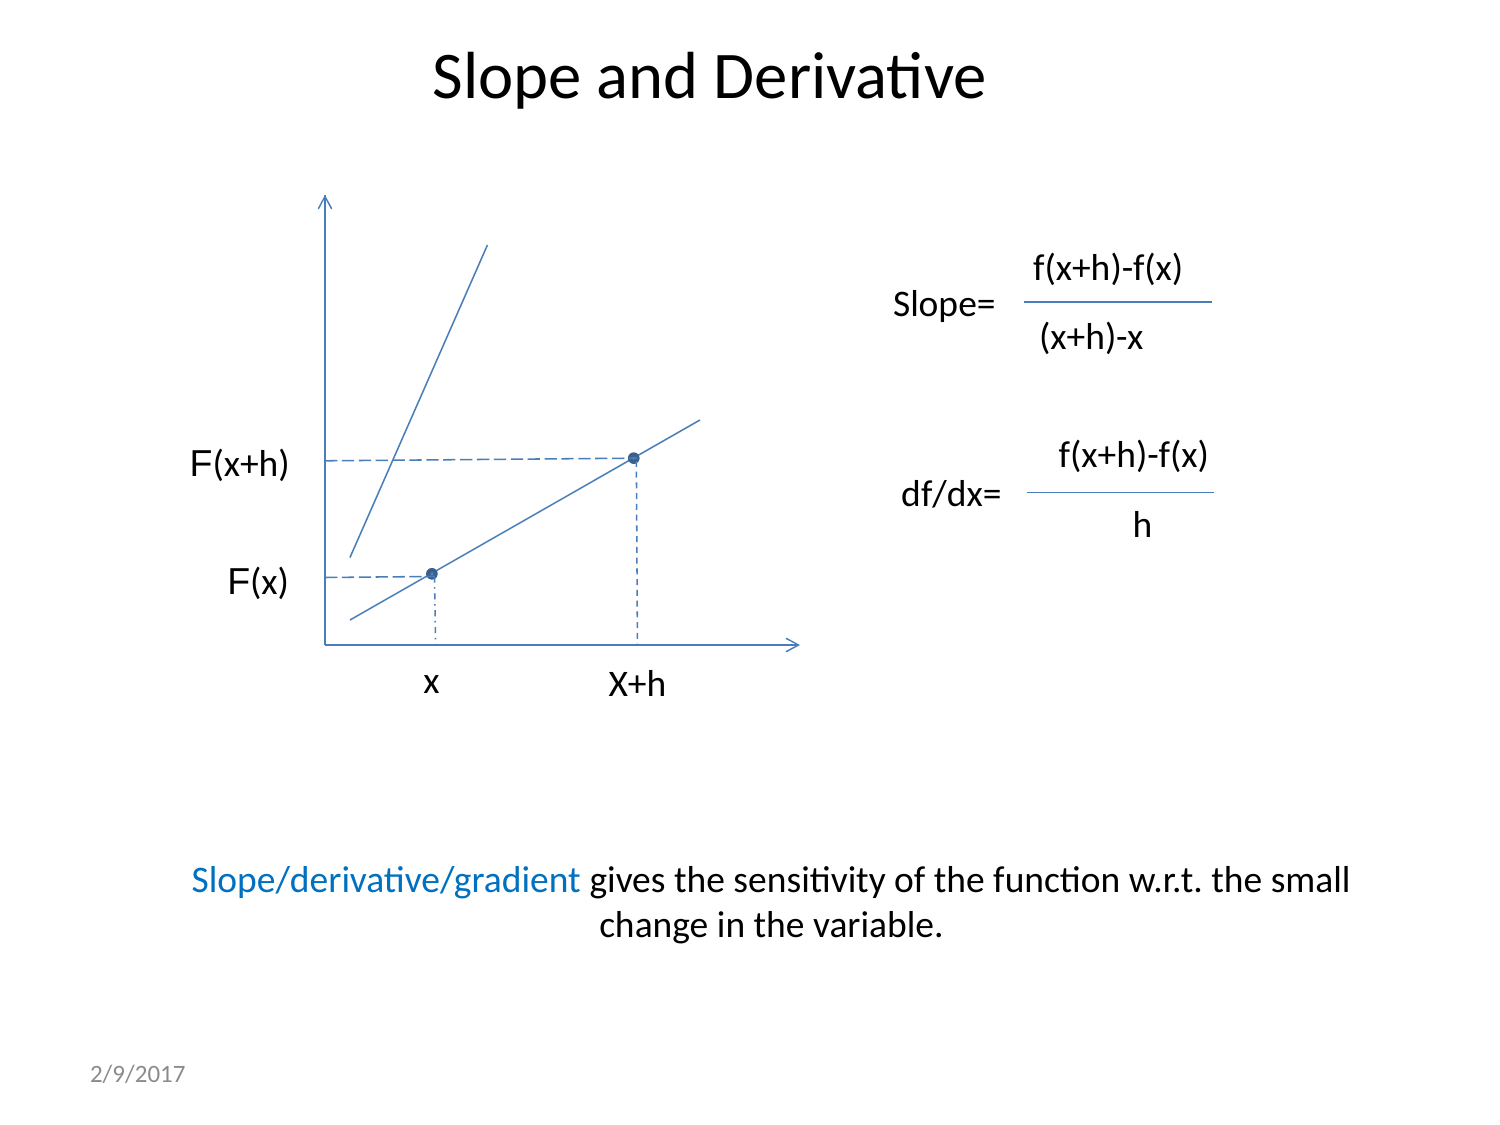

Slope and Derivative
F(x+h)

F(x)

x
X+h
              f(x+h)-f(x)
Slope=
(x+h)-x
              f(x+h)-f(x)
df/dx=
        h
Slope/derivative/gradient gives the sensitivity of the function w.r.t. the small change in the variable.
2/9/2017